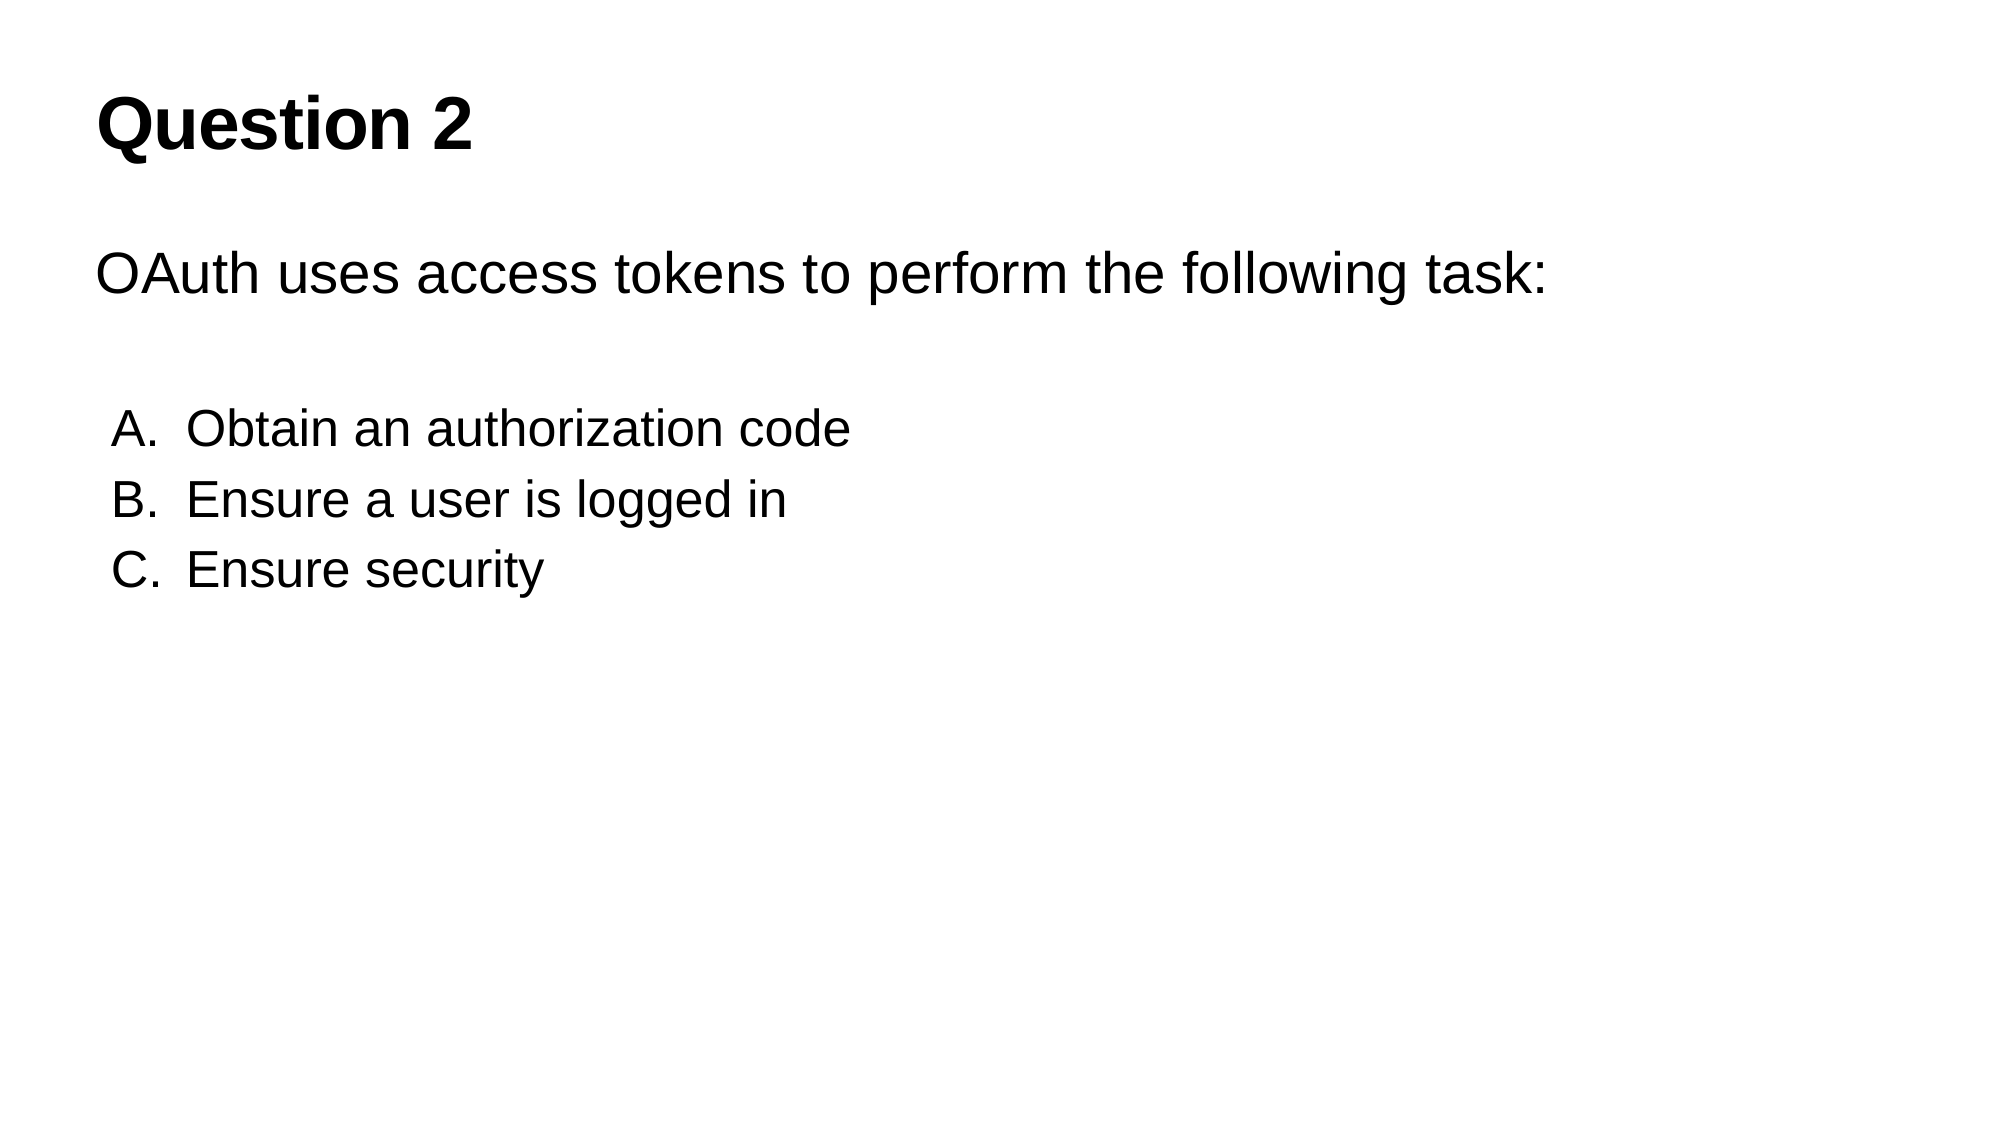

# Question 2
OAuth uses access tokens to perform the following task:
Obtain an authorization code
Ensure a user is logged in
Ensure security